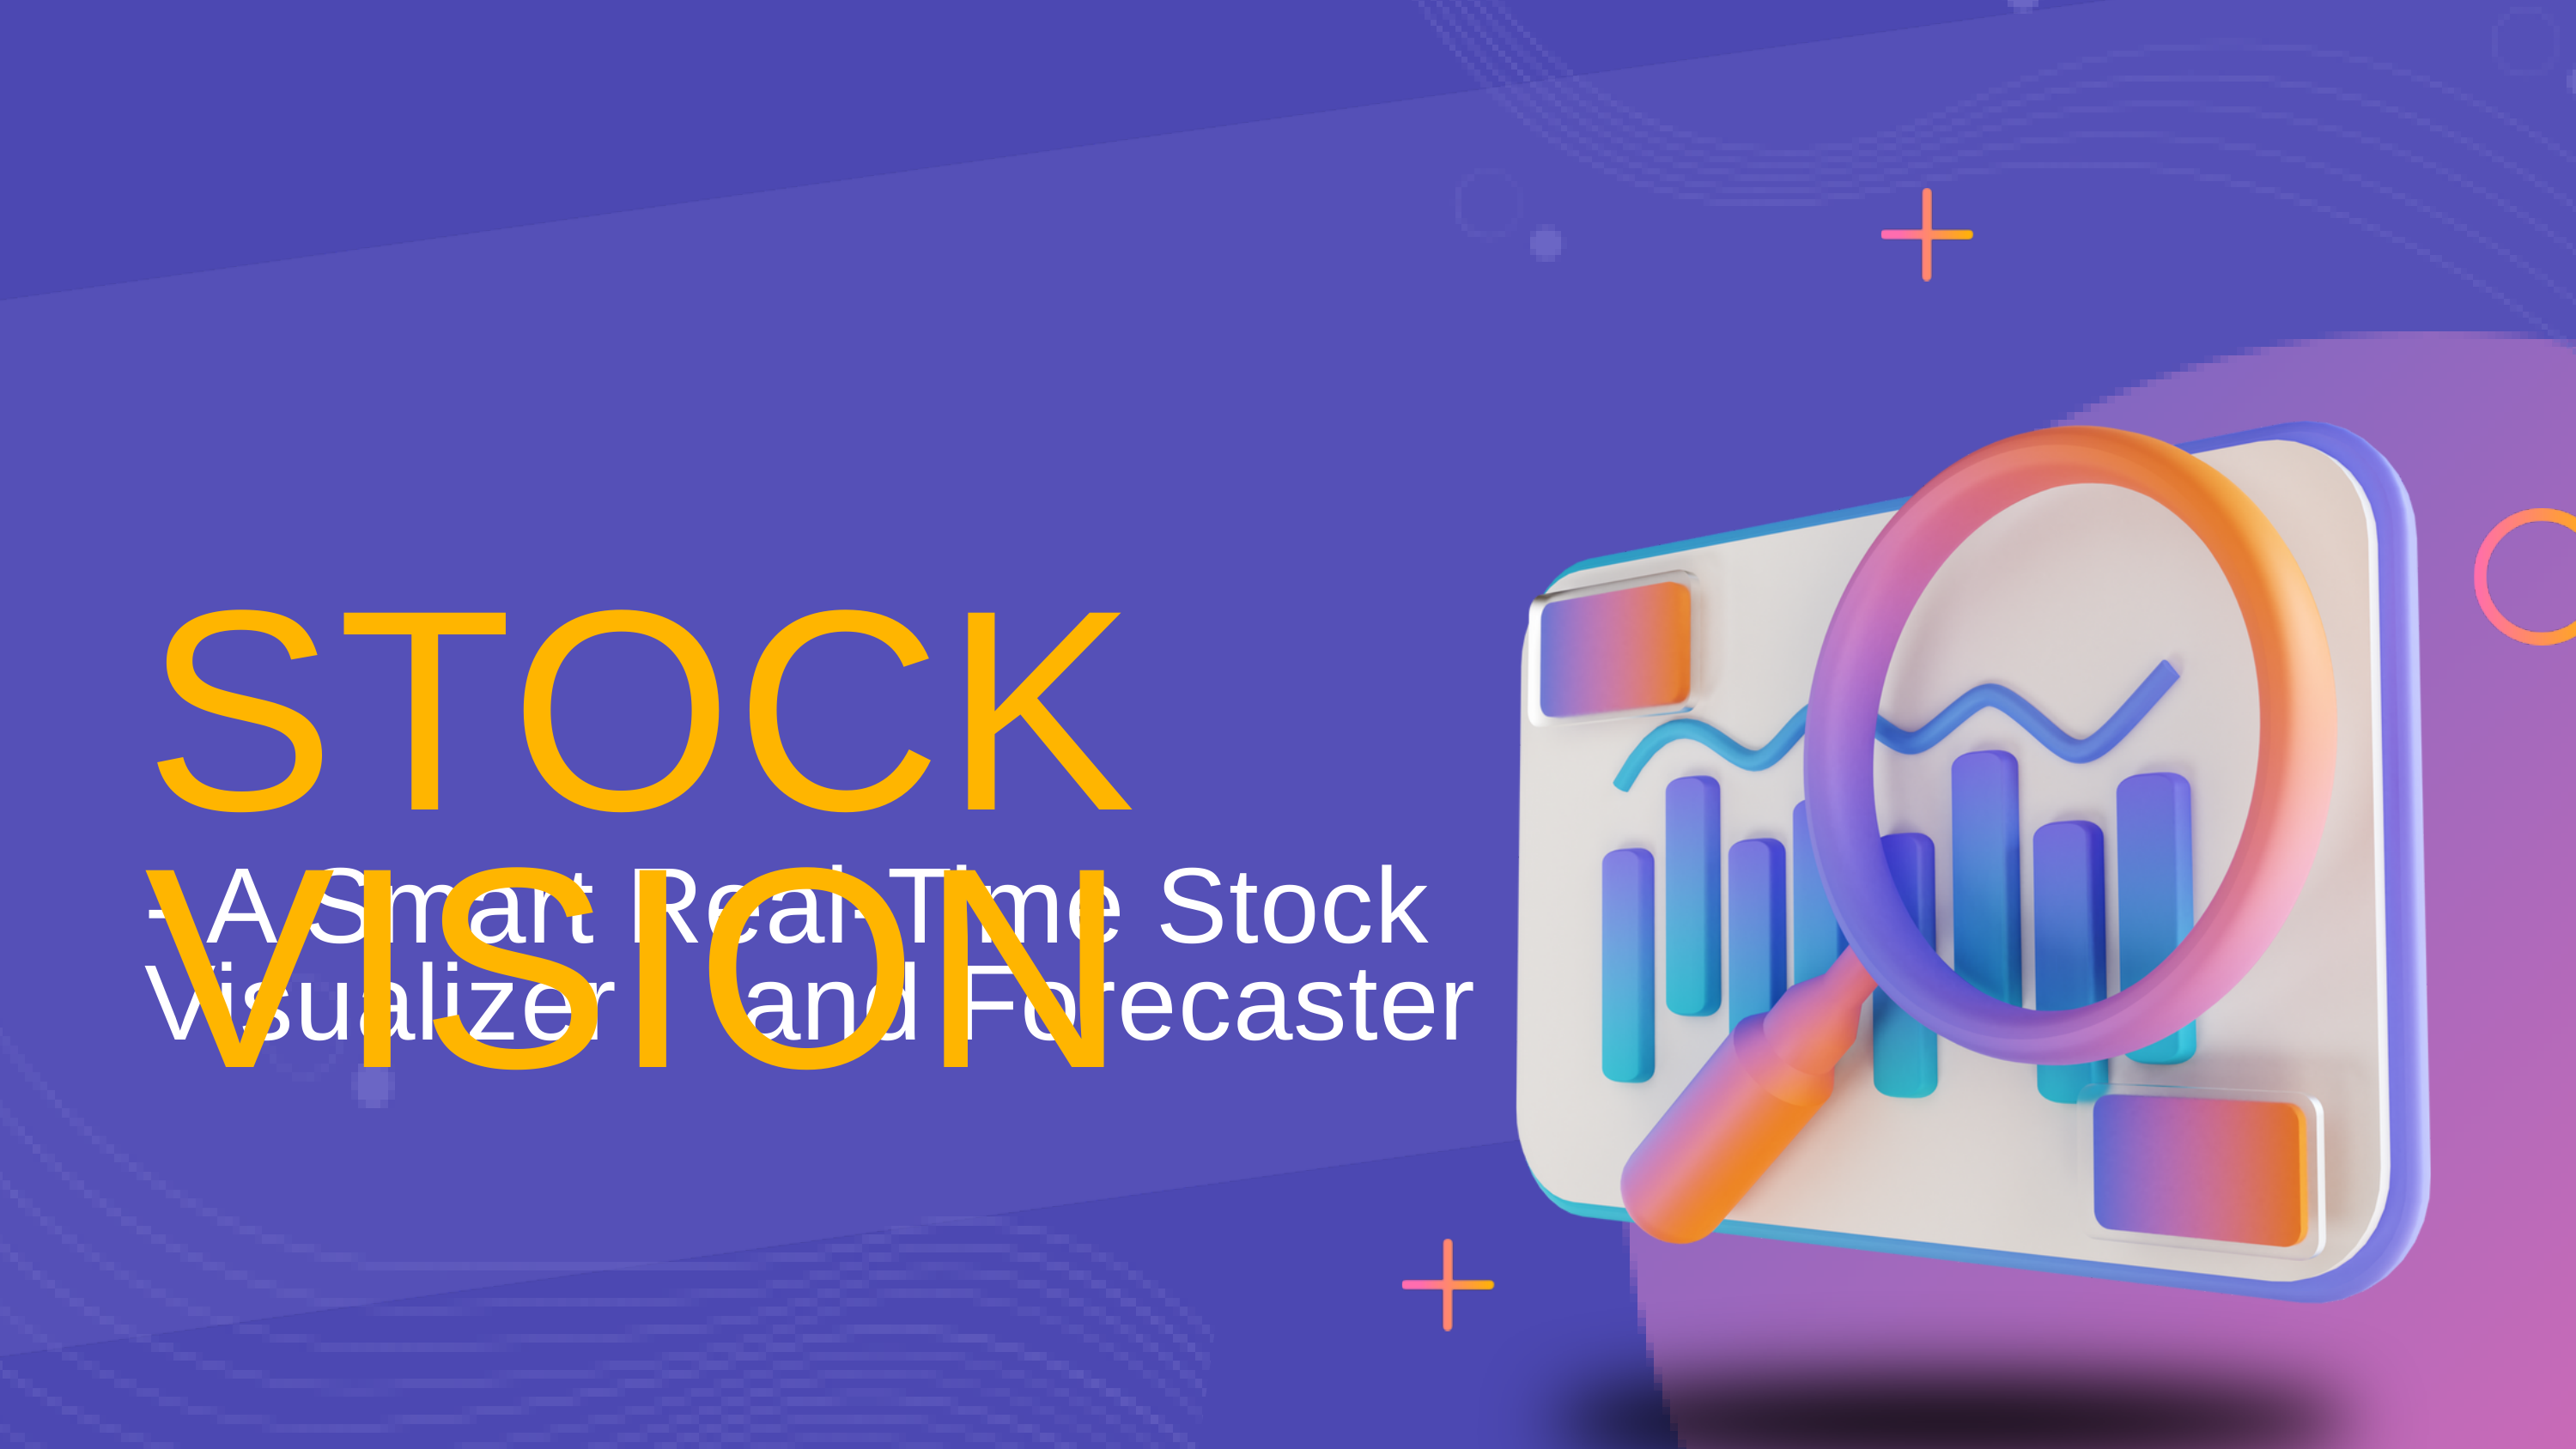

STOCK VISION

- A Smart Real-Time Stock Visualizer    and Forecaster